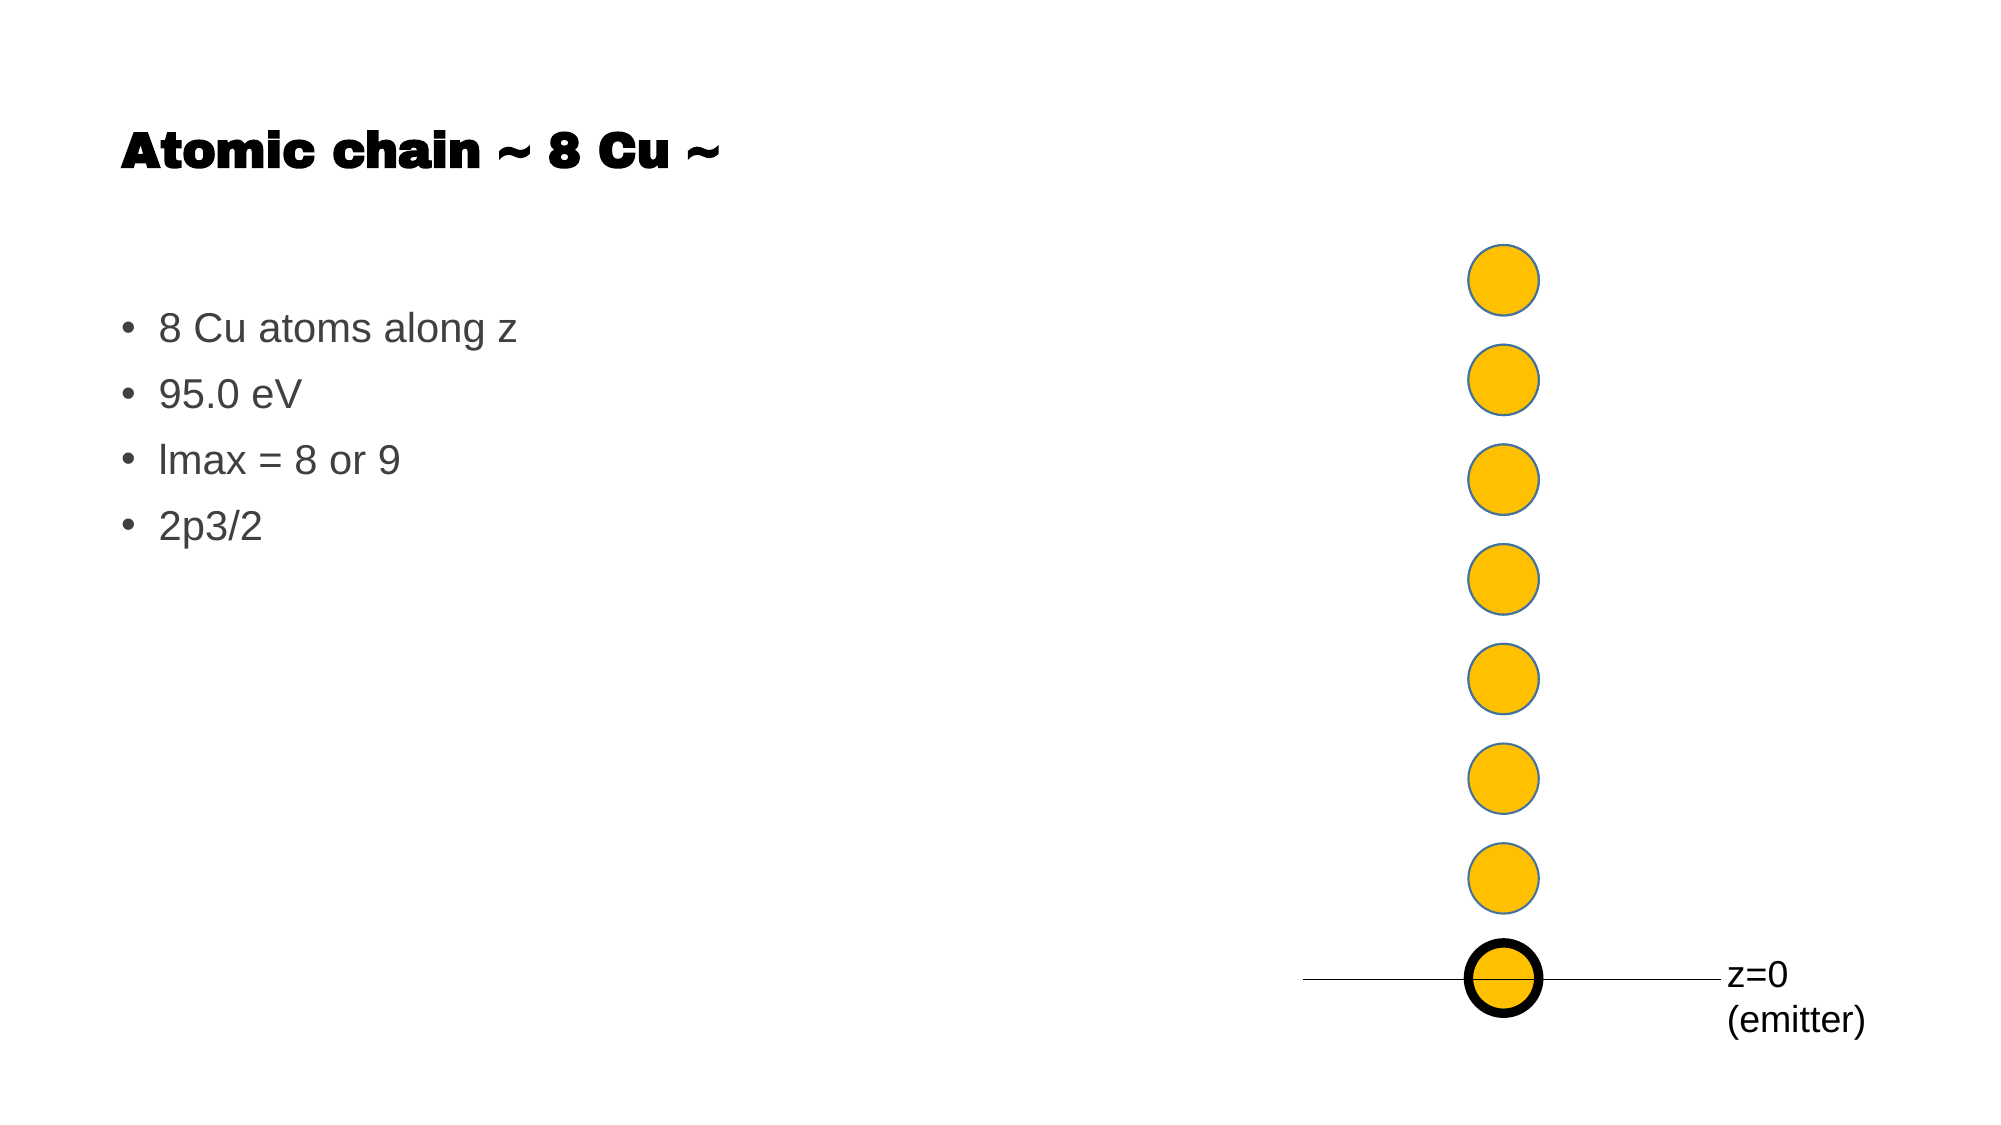

# Atomic chain ~ 8 Cu ~

8 Cu atoms along z
95.0 eV
lmax = 8 or 9
2p3/2

z=0 (emitter)